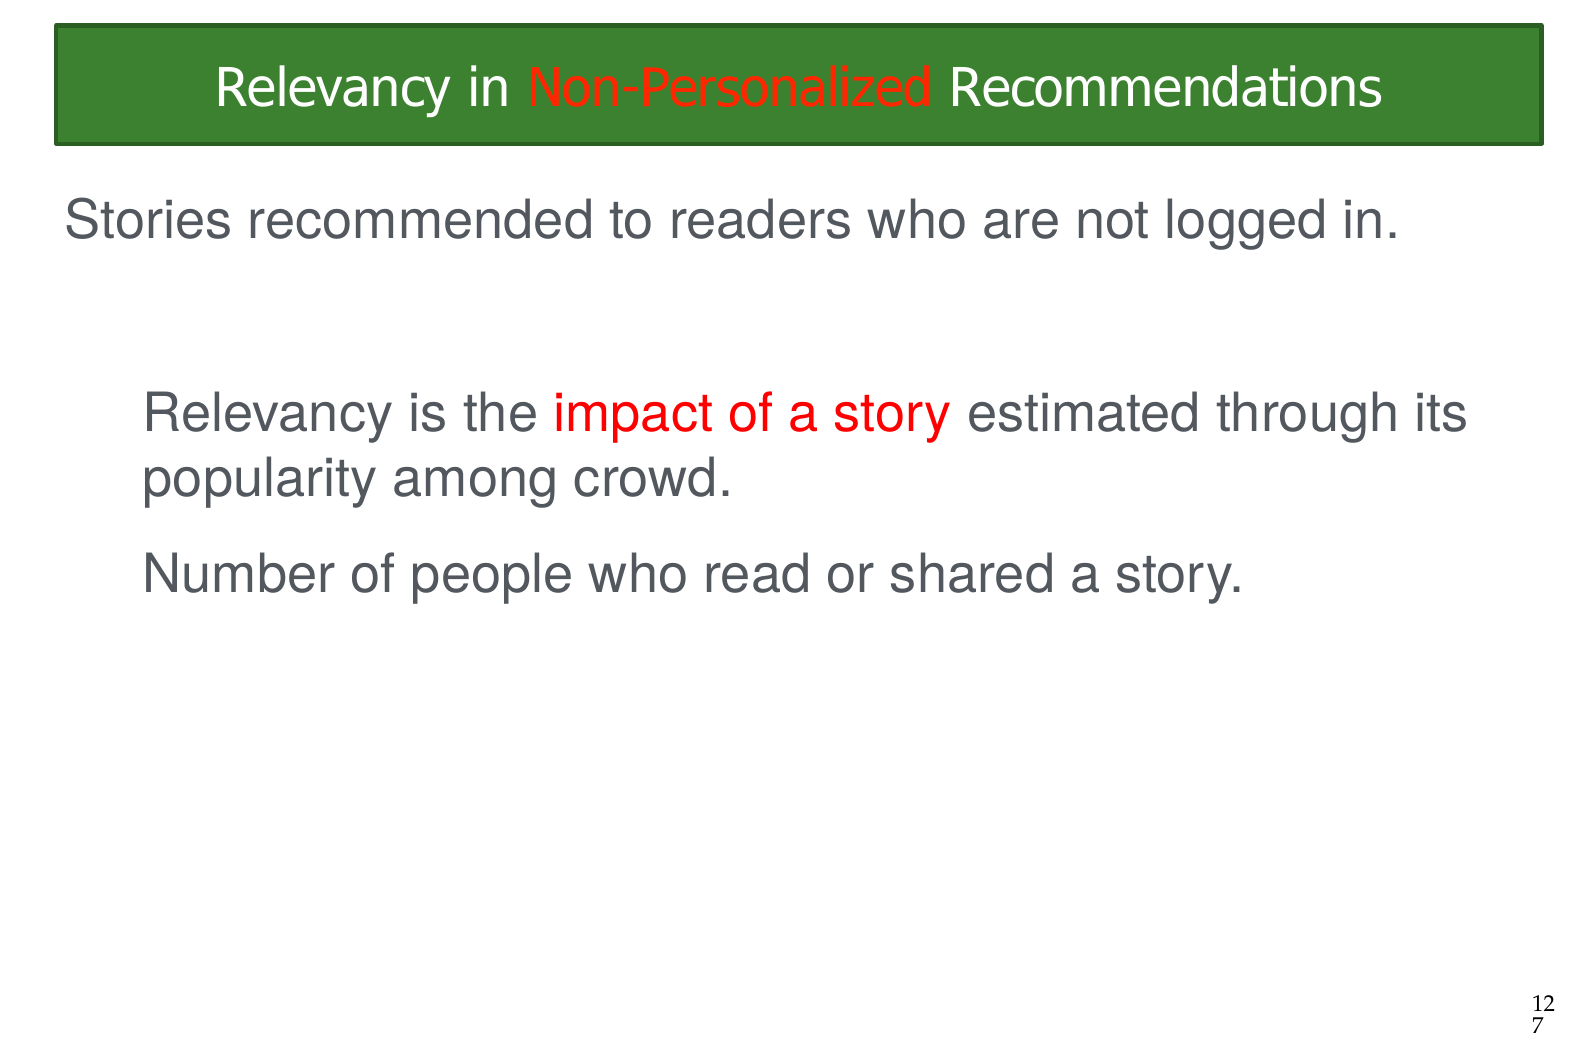

# Relevancy in Non-Personalized Recommendations
Stories recommended to readers who are not logged in.

Relevancy is the impact of a story estimated through its popularity among crowd.
Number of people who read or shared a story.
127